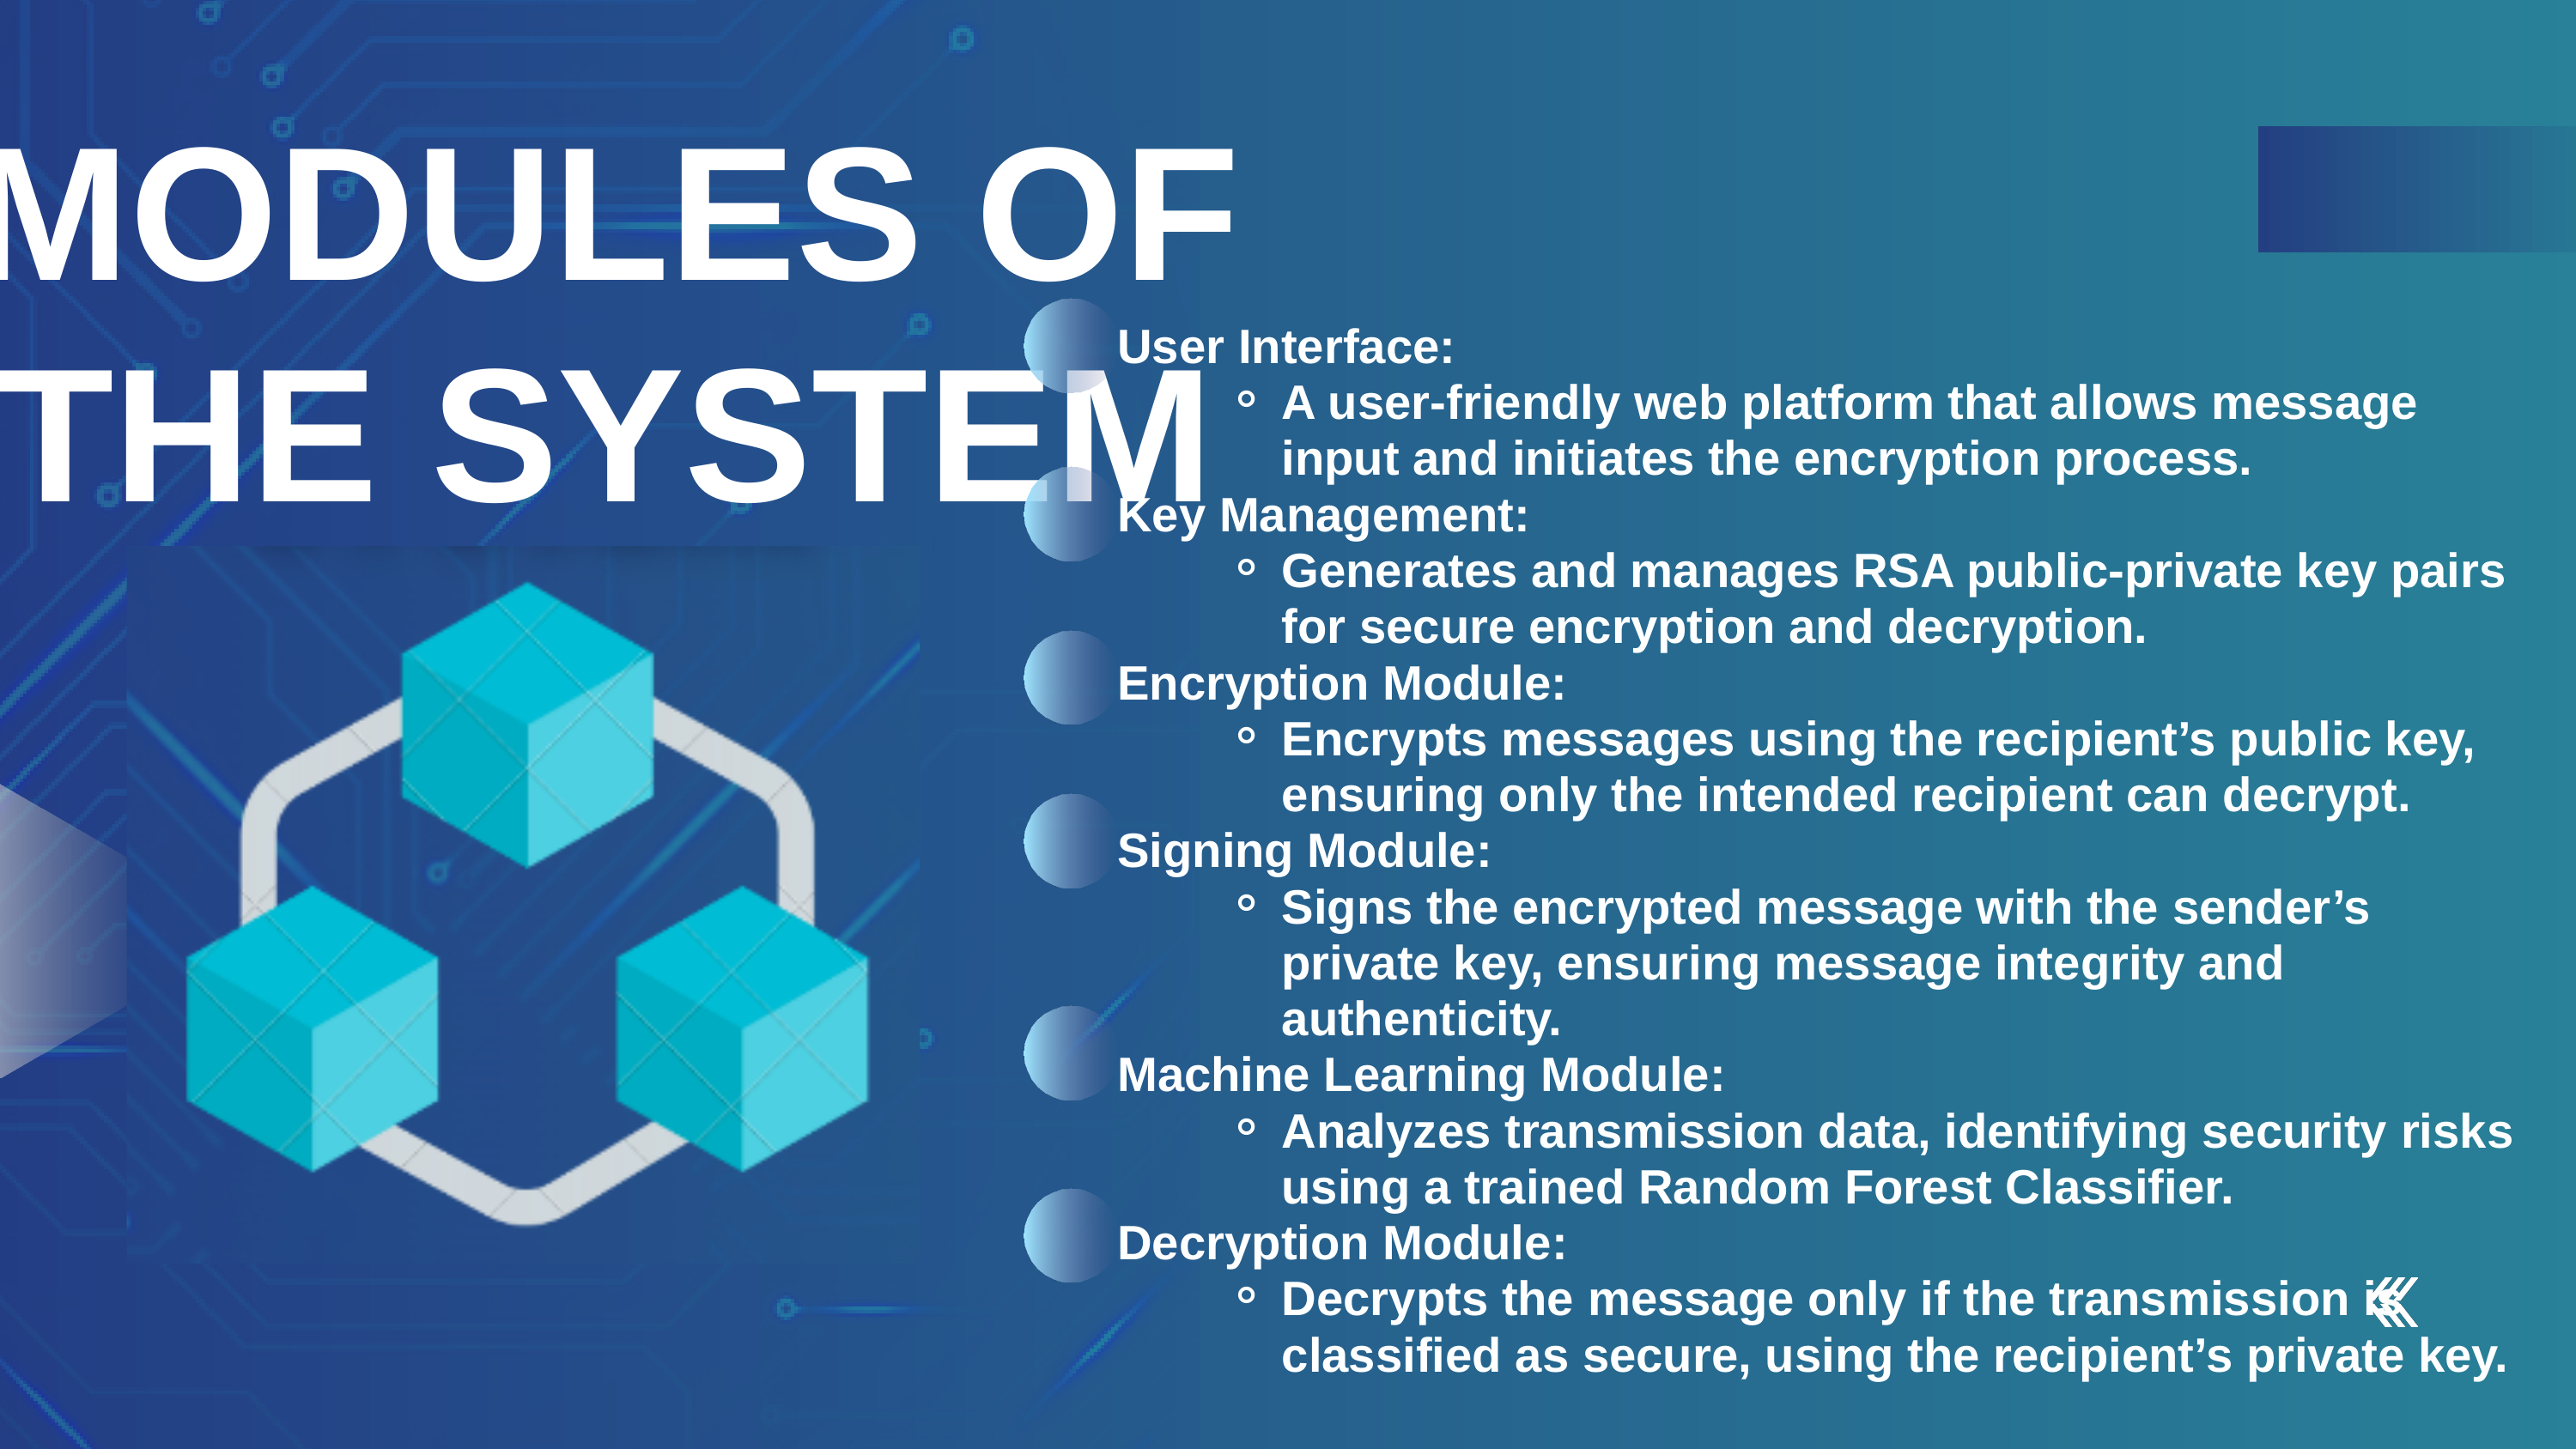

MODULES OF THE SYSTEM

User Interface:
A user-friendly web platform that allows message input and initiates the encryption process.
Key Management:
Generates and manages RSA public-private key pairs for secure encryption and decryption.
Encryption Module:
Encrypts messages using the recipient’s public key, ensuring only the intended recipient can decrypt.
Signing Module:
Signs the encrypted message with the sender’s private key, ensuring message integrity and authenticity.
Machine Learning Module:
Analyzes transmission data, identifying security risks using a trained Random Forest Classifier.
Decryption Module:
Decrypts the message only if the transmission is classified as secure, using the recipient’s private key.